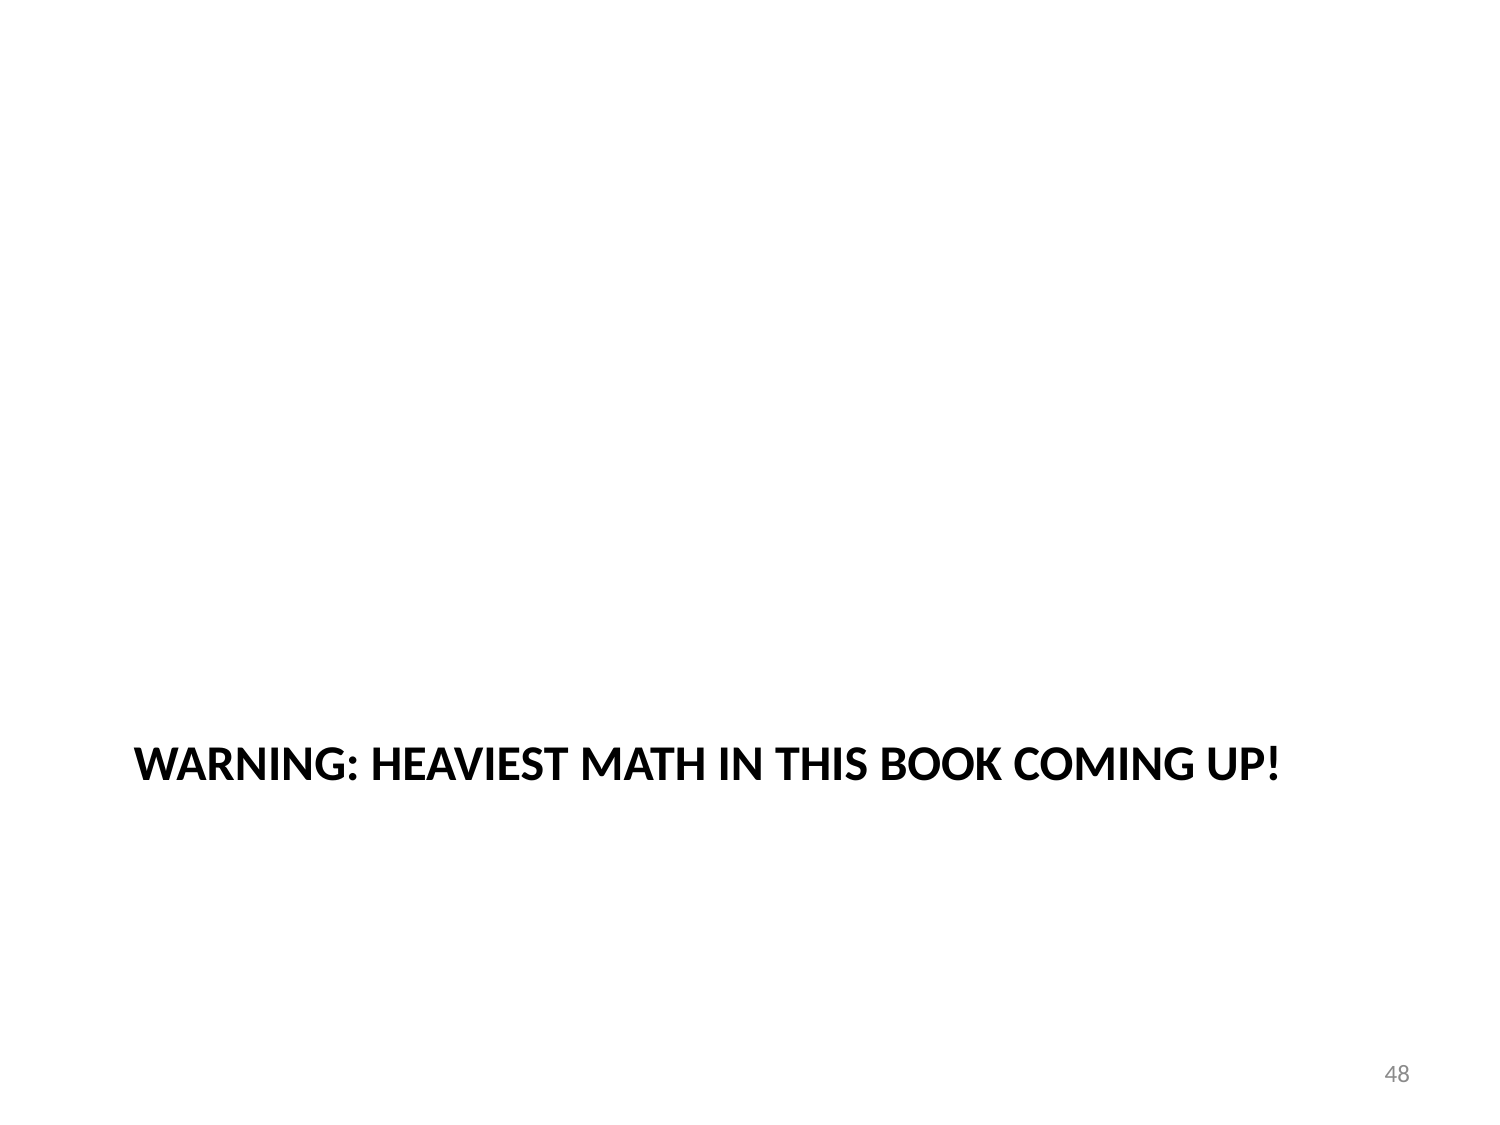

# Warning: heaviest math in this book coming up!
48